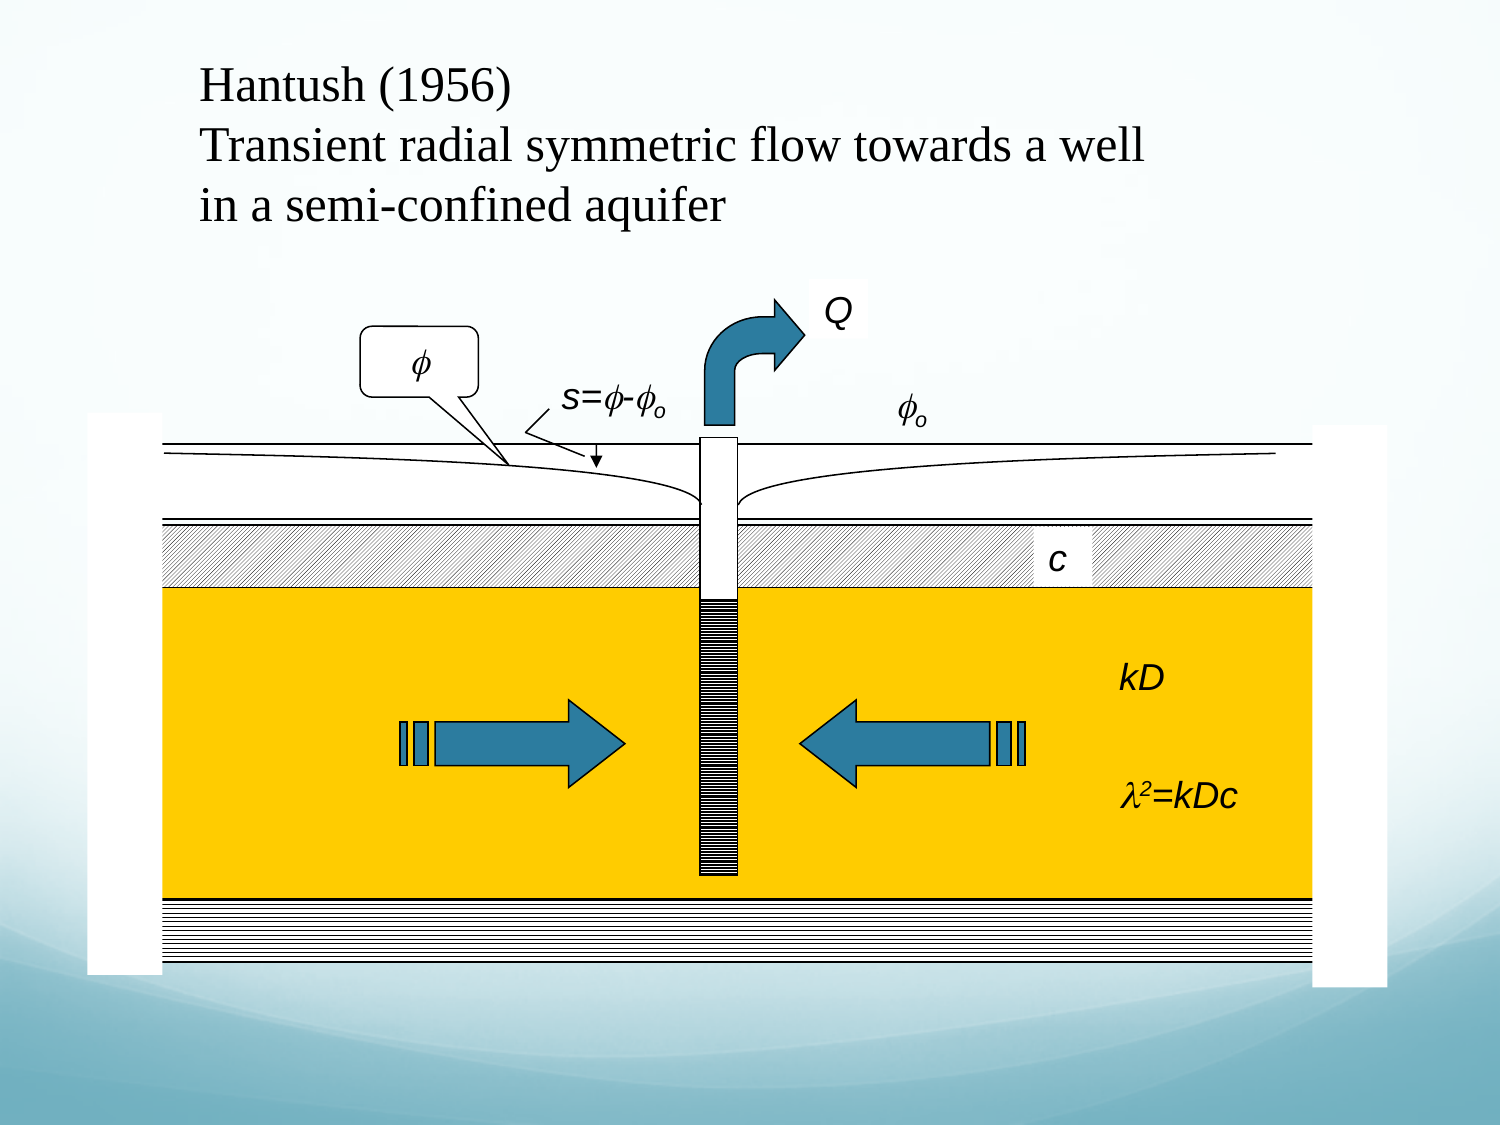

Hantush (1956)
Transient radial symmetric flow towards a well
in a semi-confined aquifer
Q

φ
s=φ-φo
φo

c

kD

λ2=kDc